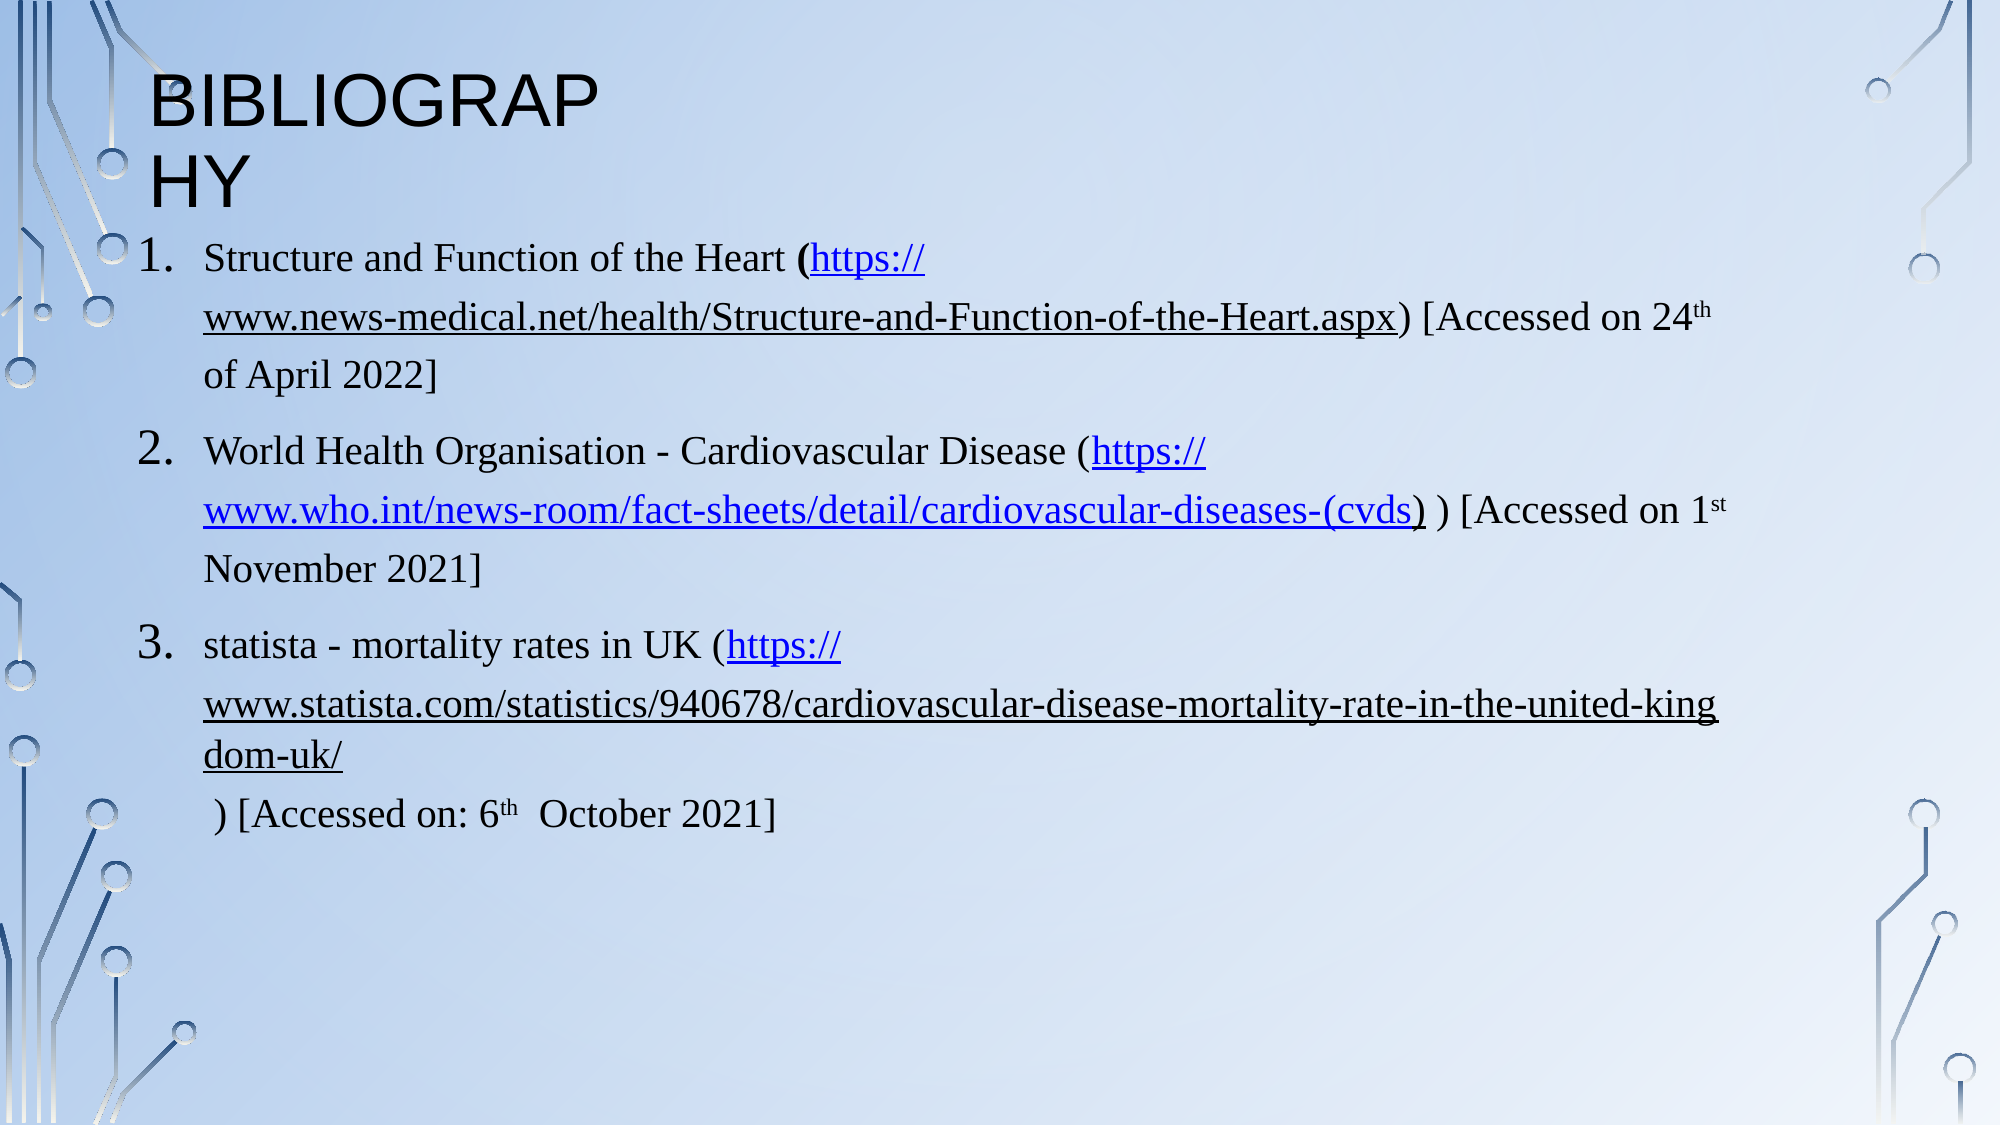

# BIBLIOGRAPHY
Structure and Function of the Heart (https://www.news-medical.net/health/Structure-and-Function-of-the-Heart.aspx) [Accessed on 24th of April 2022]
World Health Organisation - Cardiovascular Disease (https://www.who.int/news-room/fact-sheets/detail/cardiovascular-diseases-(cvds) ) [Accessed on 1st November 2021]
statista - mortality rates in UK (https://www.statista.com/statistics/940678/cardiovascular-disease-mortality-rate-in-the-united-kingdom-uk/ ) [Accessed on: 6th  October 2021]